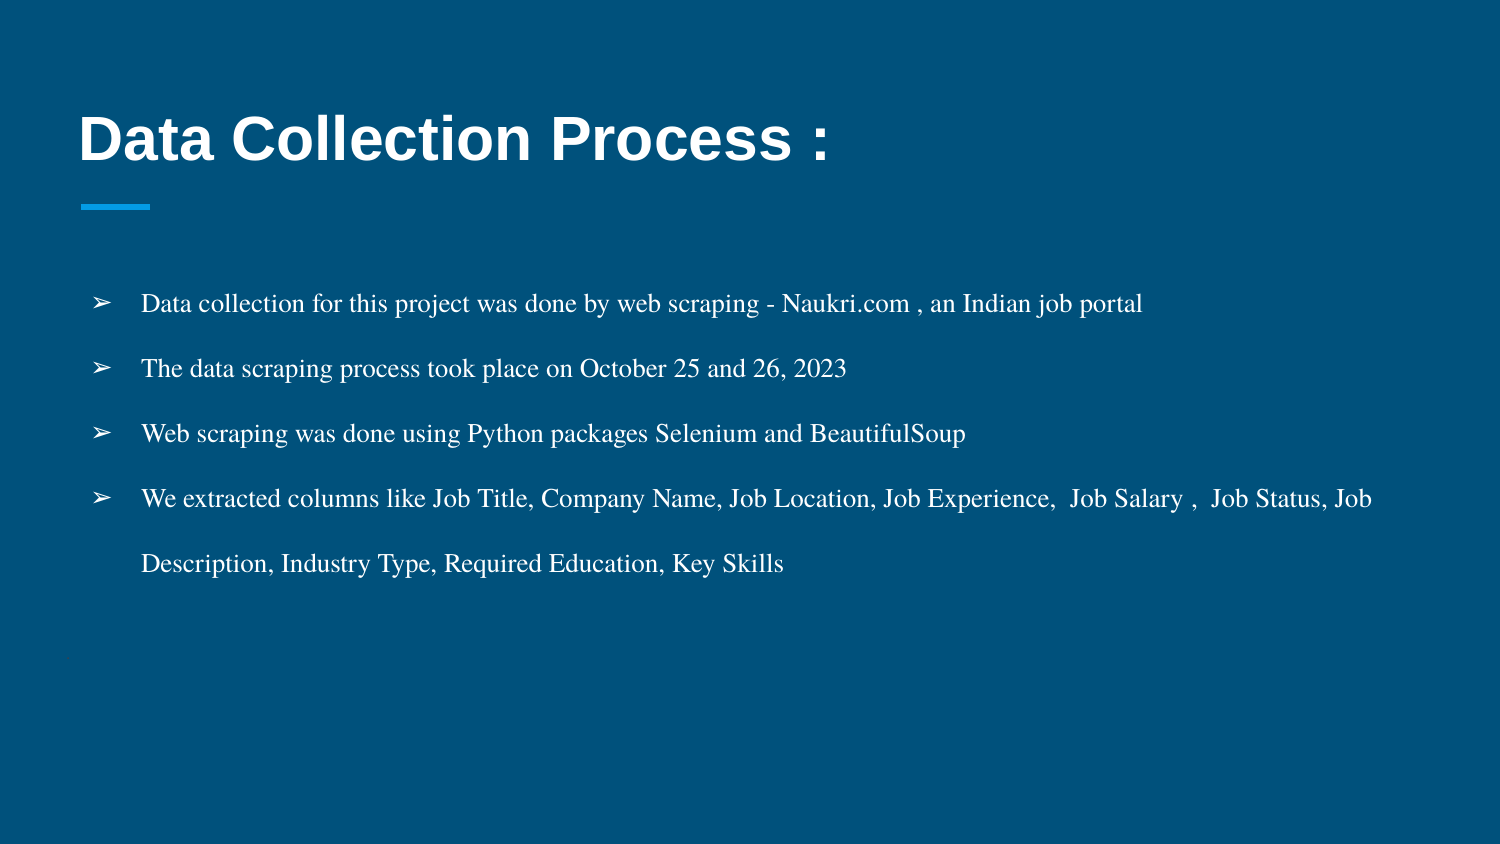

# Data Collection Process :
Data collection for this project was done by web scraping - Naukri.com , an Indian job portal
The data scraping process took place on October 25 and 26, 2023
Web scraping was done using Python packages Selenium and BeautifulSoup
We extracted columns like Job Title, Company Name, Job Location, Job Experience,  Job Salary	,  Job Status, Job Description, Industry Type, Required Education, Key Skills

.